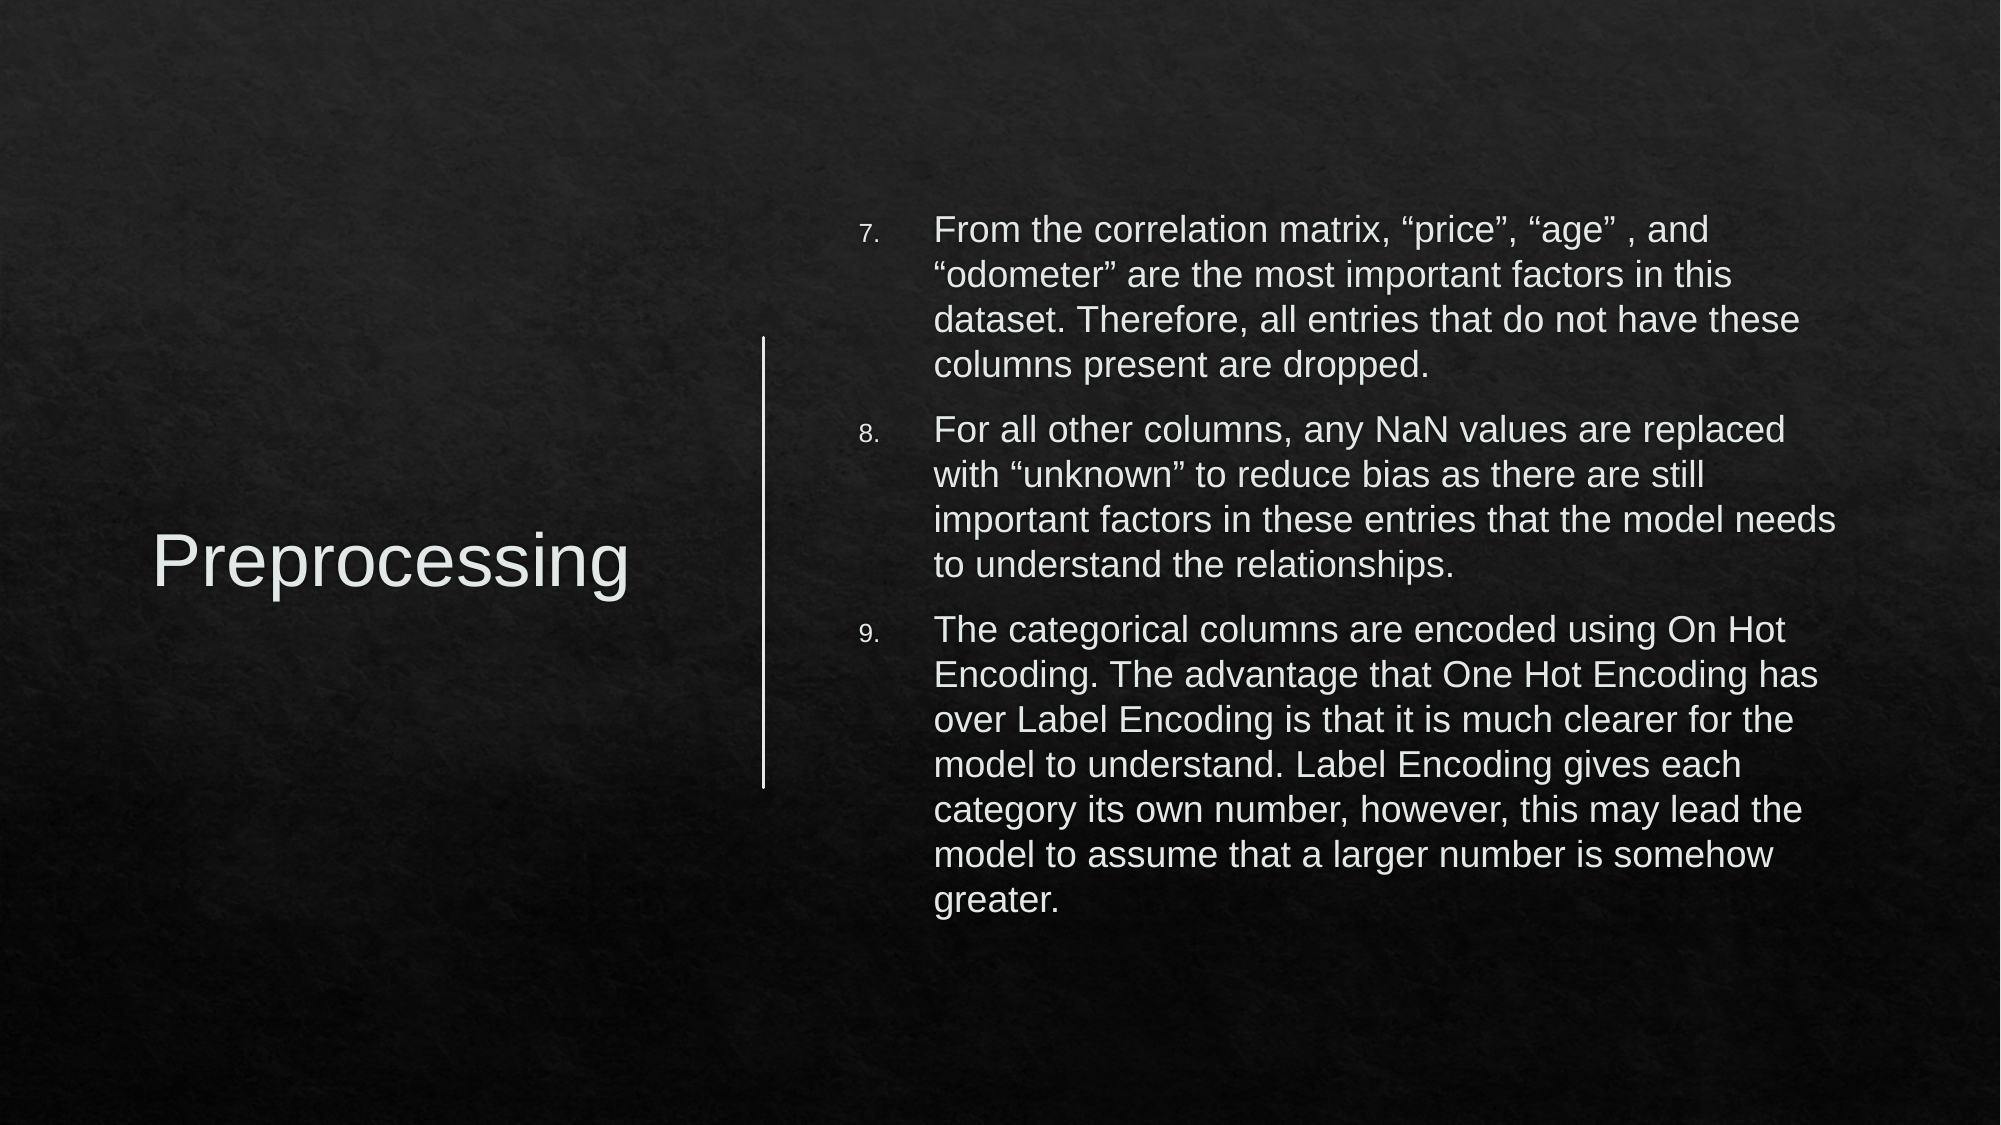

# Preprocessing
From the correlation matrix, “price”, “age” , and “odometer” are the most important factors in this dataset. Therefore, all entries that do not have these columns present are dropped.
For all other columns, any NaN values are replaced with “unknown” to reduce bias as there are still important factors in these entries that the model needs to understand the relationships.
The categorical columns are encoded using On Hot Encoding. The advantage that One Hot Encoding has over Label Encoding is that it is much clearer for the model to understand. Label Encoding gives each category its own number, however, this may lead the model to assume that a larger number is somehow greater.